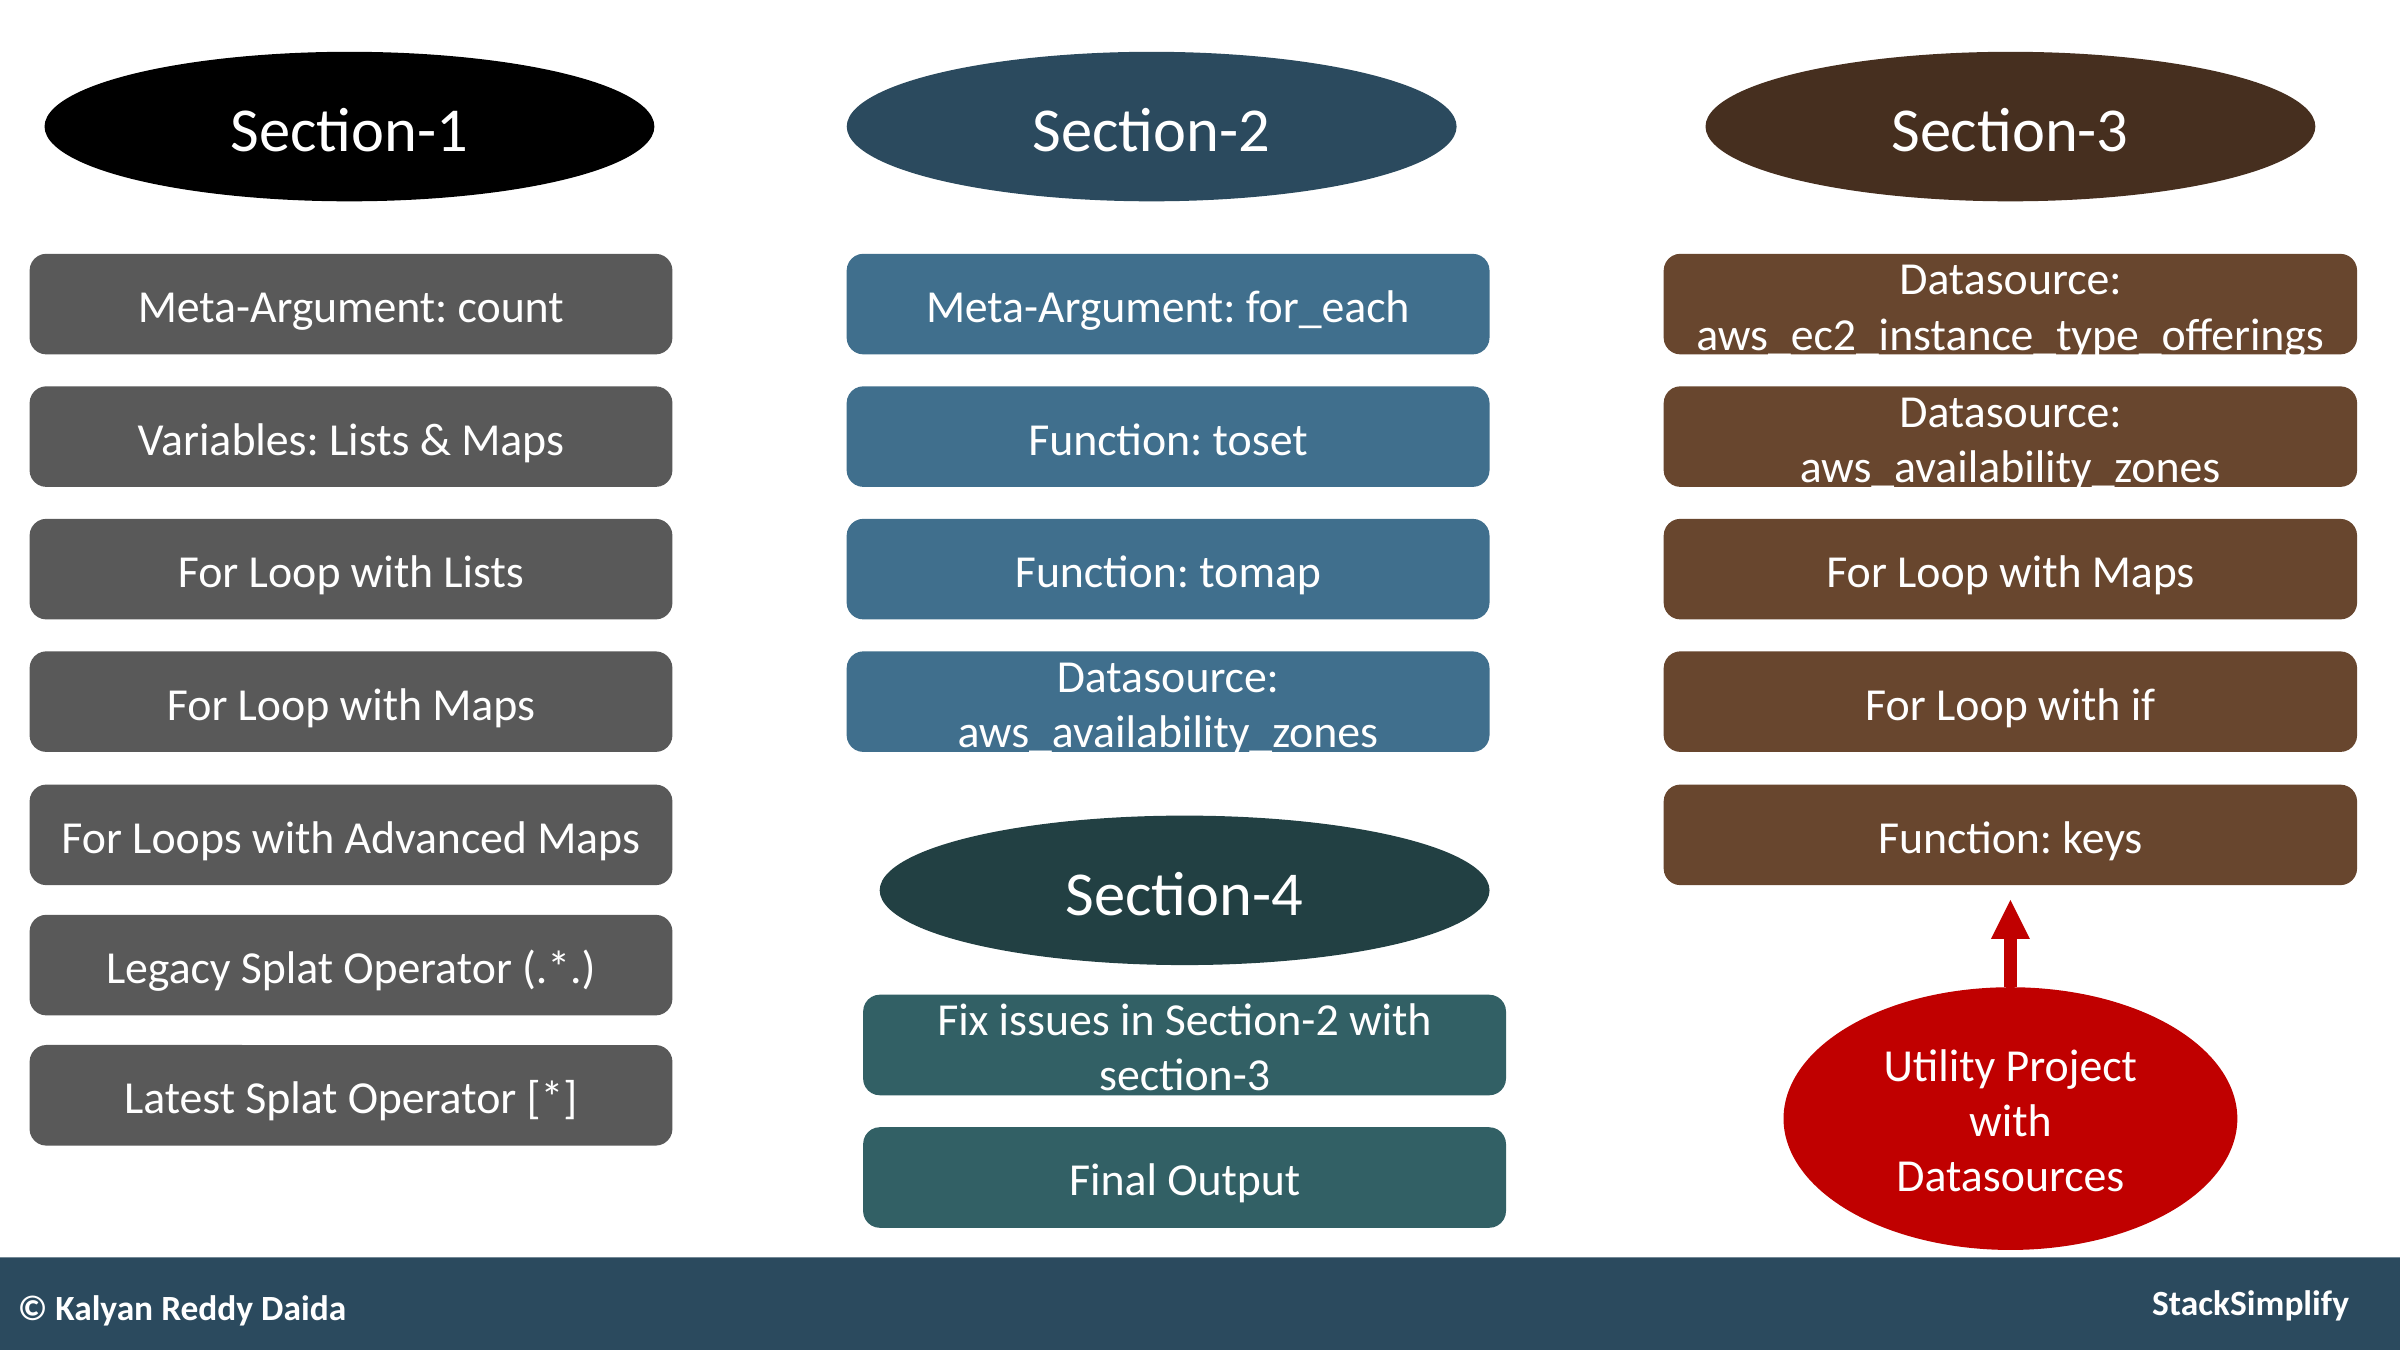

Section-3
Section-2
Section-1
Meta-Argument: count
Meta-Argument: for_each
Datasource:
aws_ec2_instance_type_offerings
Variables: Lists & Maps
Function: toset
Datasource:
aws_availability_zones
For Loop with Lists
Function: tomap
For Loop with Maps
For Loop with Maps
Datasource: aws_availability_zones
For Loop with if
For Loops with Advanced Maps
Function: keys
Section-4
Legacy Splat Operator (.*.)
Utility Project with
Datasources
Fix issues in Section-2 with section-3
Latest Splat Operator [*]
Final Output
© Kalyan Reddy Daida